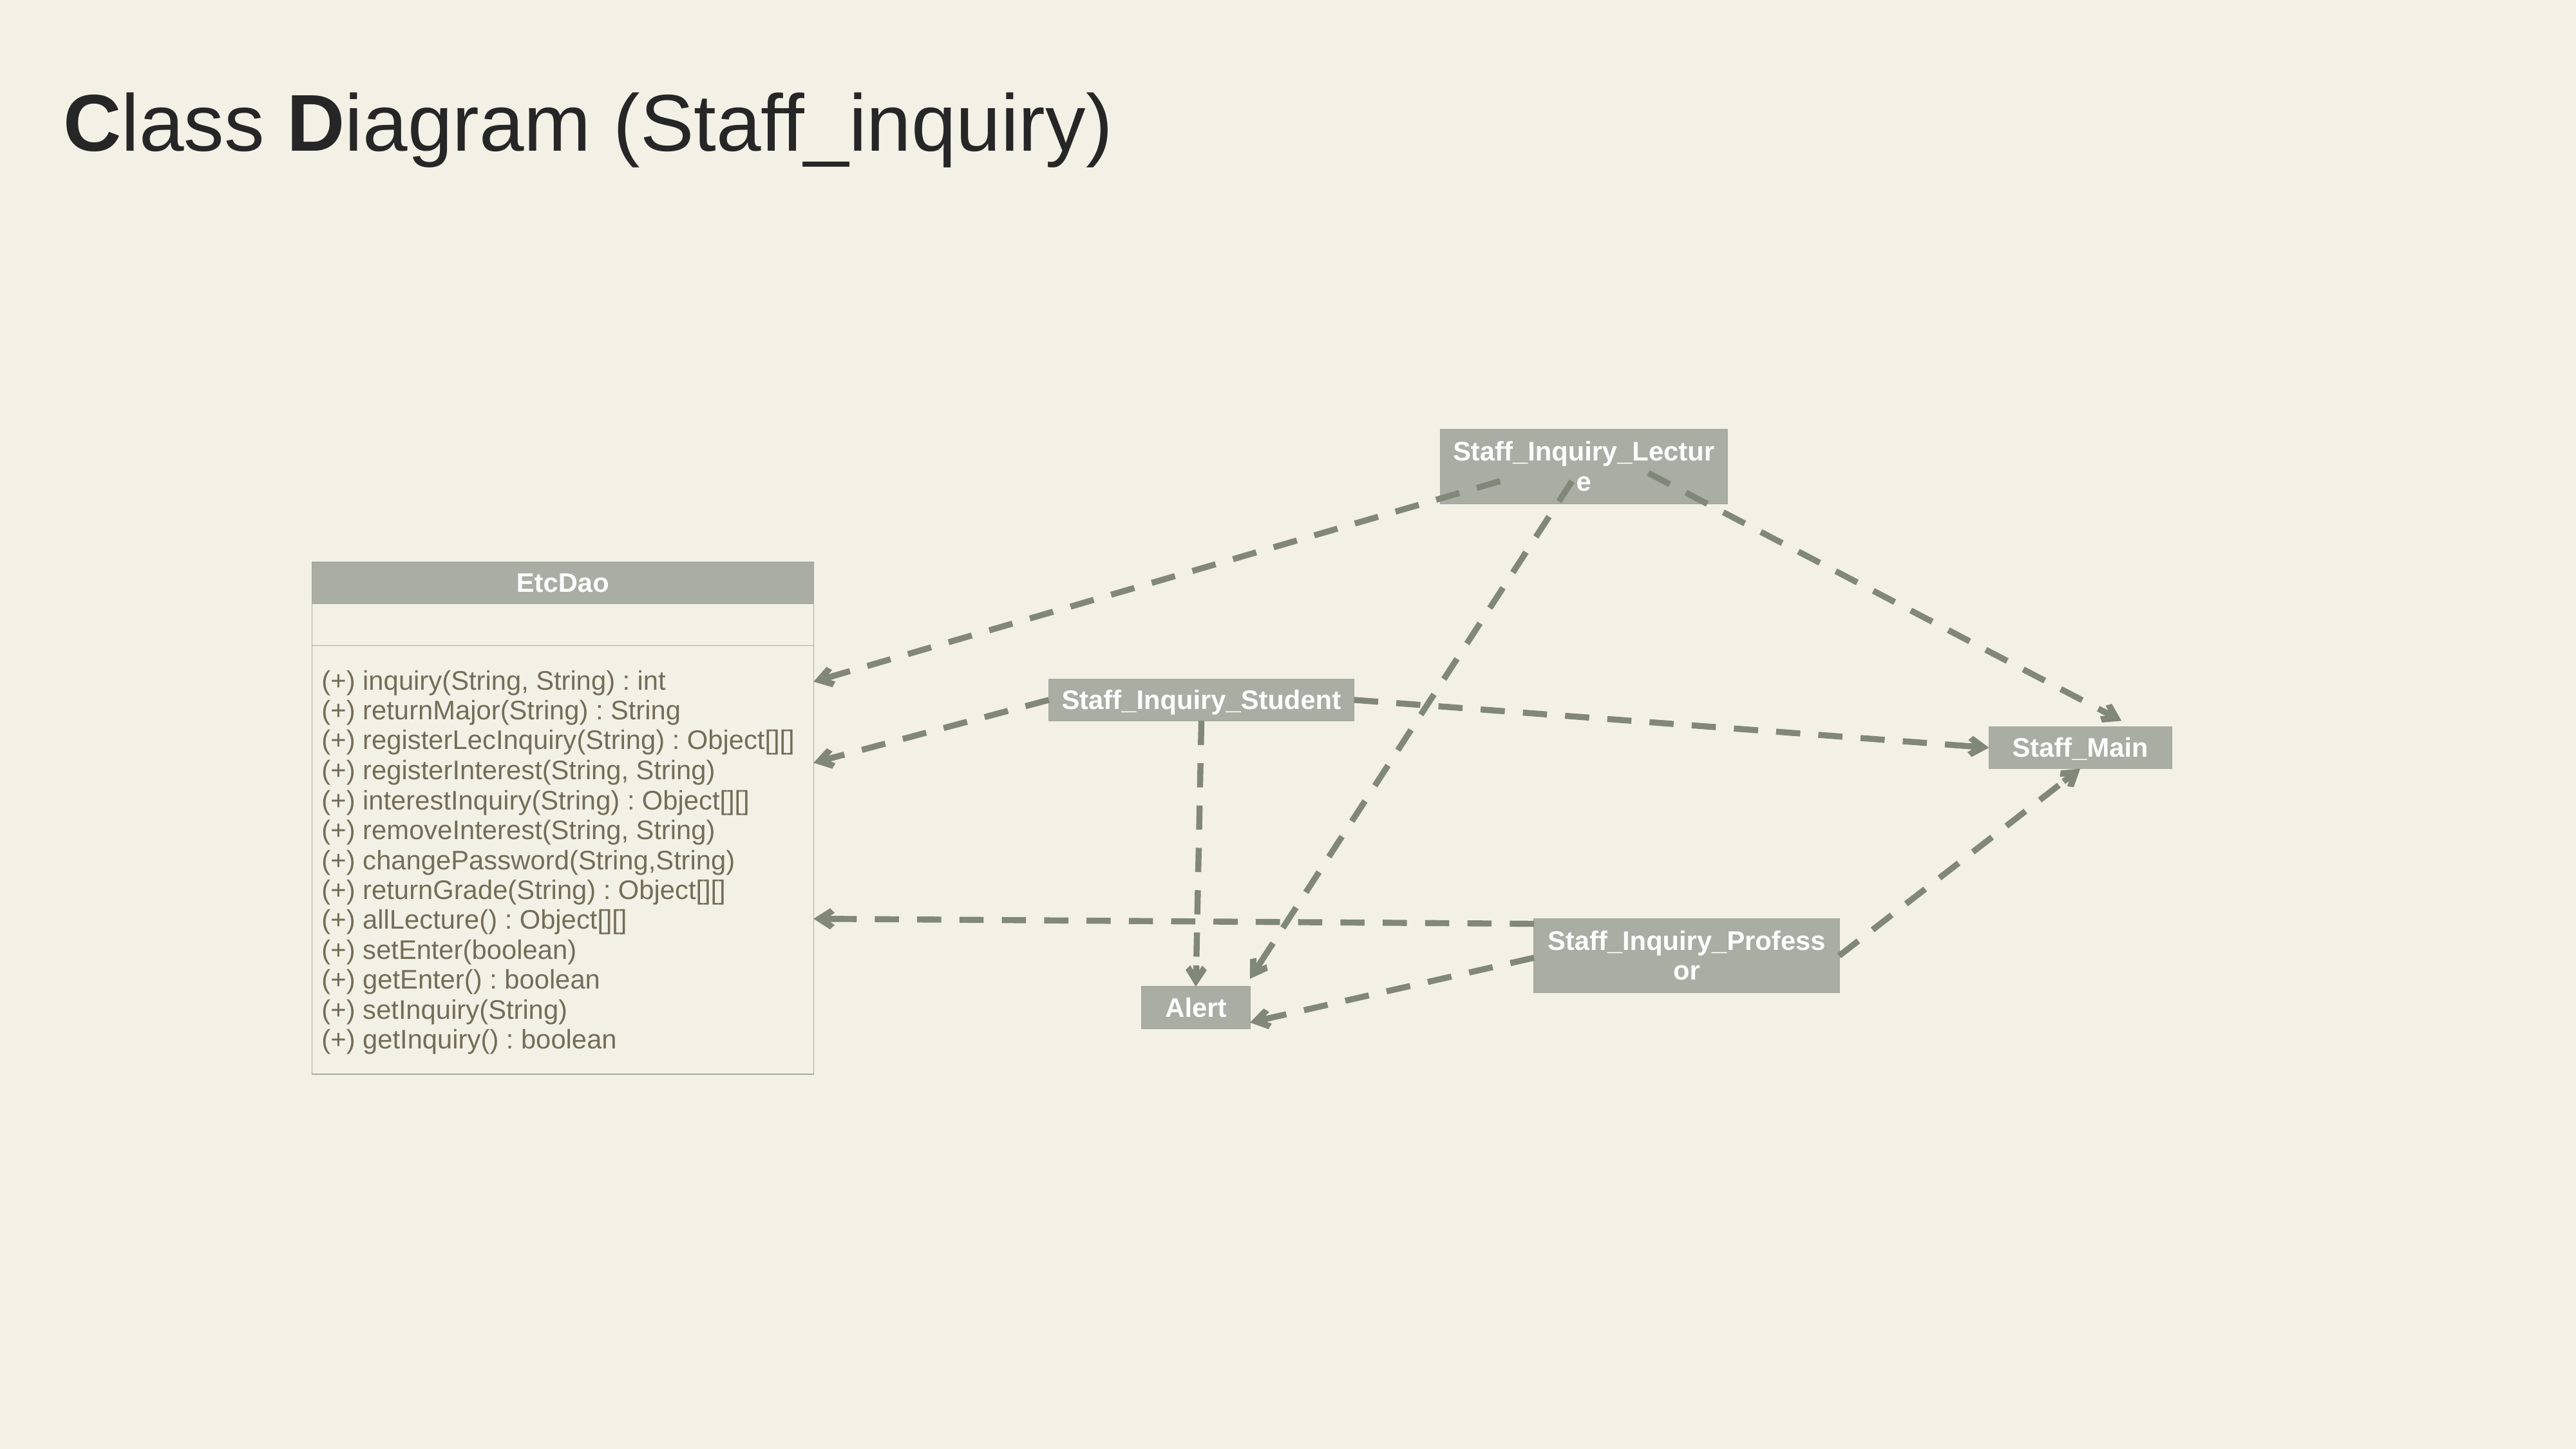

Class Diagram (Staff_inquiry)
| Staff\_Inquiry\_Lecture |
| --- |
| EtcDao |
| --- |
|  |
| (+) inquiry(String, String) : int (+) returnMajor(String) : String (+) registerLecInquiry(String) : Object[][] (+) registerInterest(String, String) (+) interestInquiry(String) : Object[][] (+) removeInterest(String, String) (+) changePassword(String,String) (+) returnGrade(String) : Object[][] (+) allLecture() : Object[][] (+) setEnter(boolean) (+) getEnter() : boolean (+) setInquiry(String) (+) getInquiry() : boolean |
| Staff\_Inquiry\_Student |
| --- |
| Staff\_Main |
| --- |
| Staff\_Inquiry\_Professor |
| --- |
| Alert |
| --- |